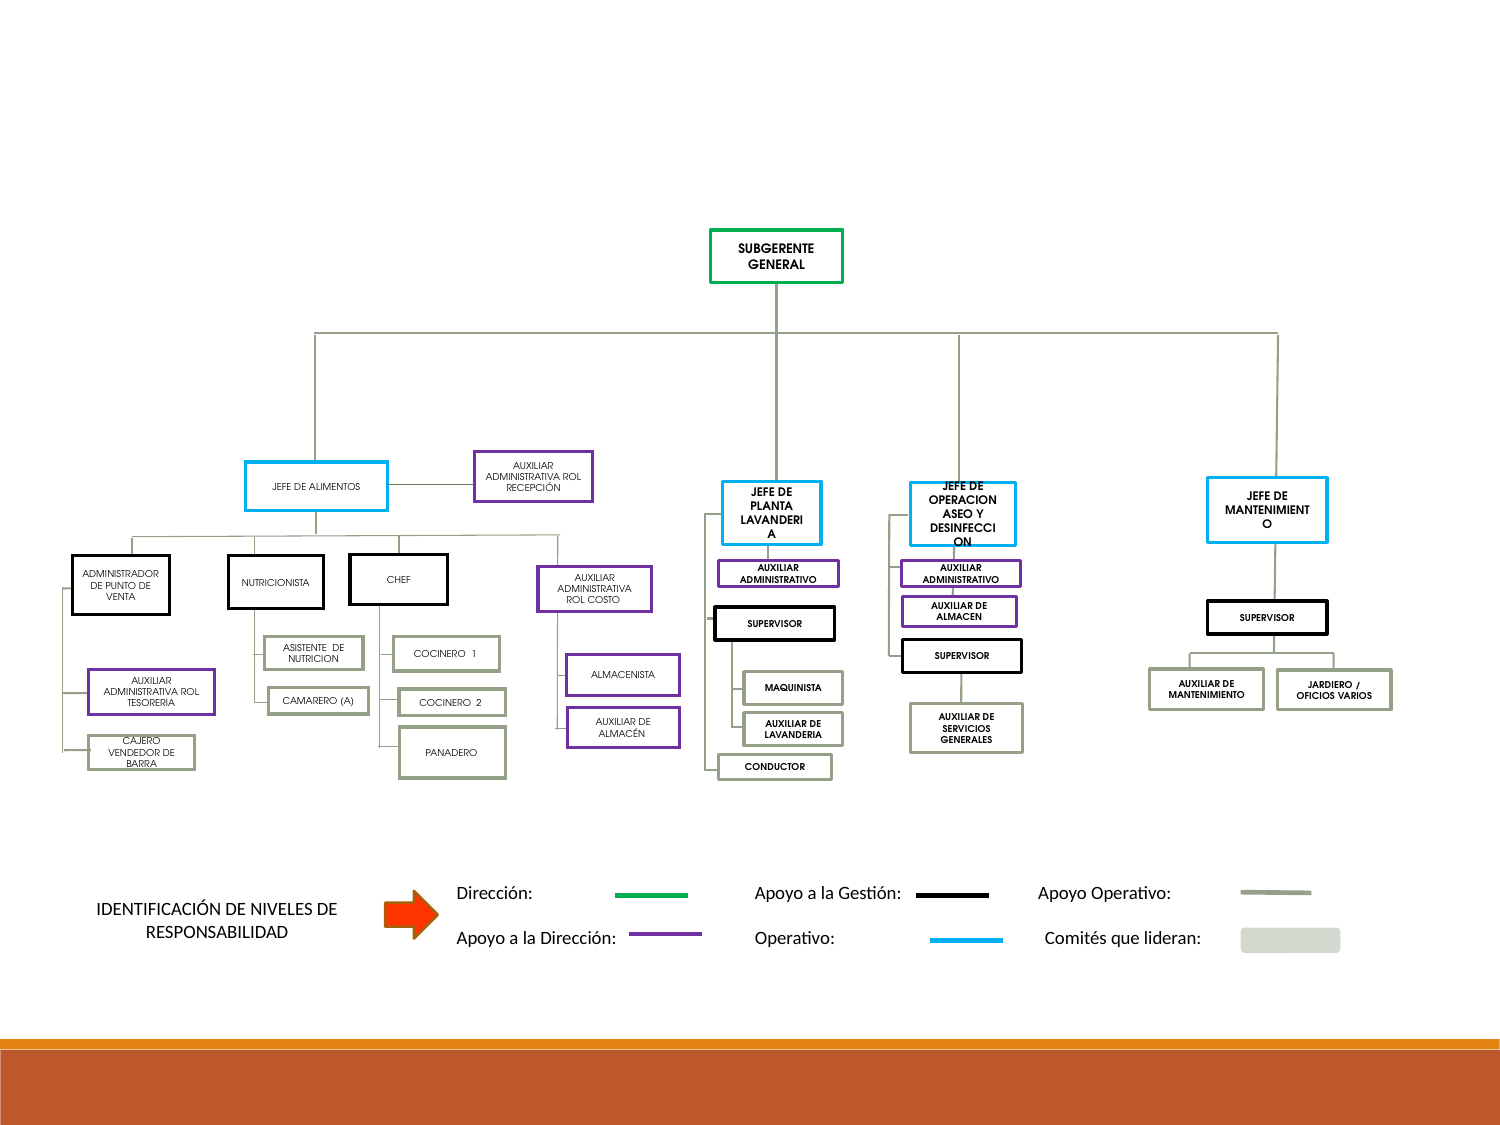

SUBGERENTE GENERAL
AUXILIAR ADMINISTRATIVA ROL RECEPCIÓN
JEFE DE ALIMENTOS
JEFE DE MANTENIMIENTO
JEFE DE PLANTA
LAVANDERIA
JEFE DE OPERACION
ASEO Y DESINFECCION
CHEF
ADMINISTRADOR DE PUNTO DE VENTA
NUTRICIONISTA
AUXILIAR ADMINISTRATIVO
AUXILIAR ADMINISTRATIVO
AUXILIAR ADMINISTRATIVA
ROL COSTO
AUXILIAR DE ALMACEN
SUPERVISOR
SUPERVISOR
COCINERO  1
ASISTENTE  DE NUTRICION
SUPERVISOR
ALMACENISTA
AUXILIAR DE MANTENIMIENTO

AUXILIAR ADMINISTRATIVA ROL TESORERIA

JARDIERO / OFICIOS VARIOS
MAQUINISTA
CAMARERO (A)
COCINERO  2
AUXILIAR DE SERVICIOS GENERALES
AUXILIAR DE ALMACÉN
AUXILIAR DE LAVANDERIA
PANADERO
CAJERO VENDEDOR DE BARRA
CONDUCTOR

Dirección:	Apoyo a la Gestión:	                               Apoyo Operativo:

Apoyo a la Dirección:	Operativo:

IDENTIFICACIÓN DE NIVELES DE RESPONSABILIDAD

Comités que lideran: